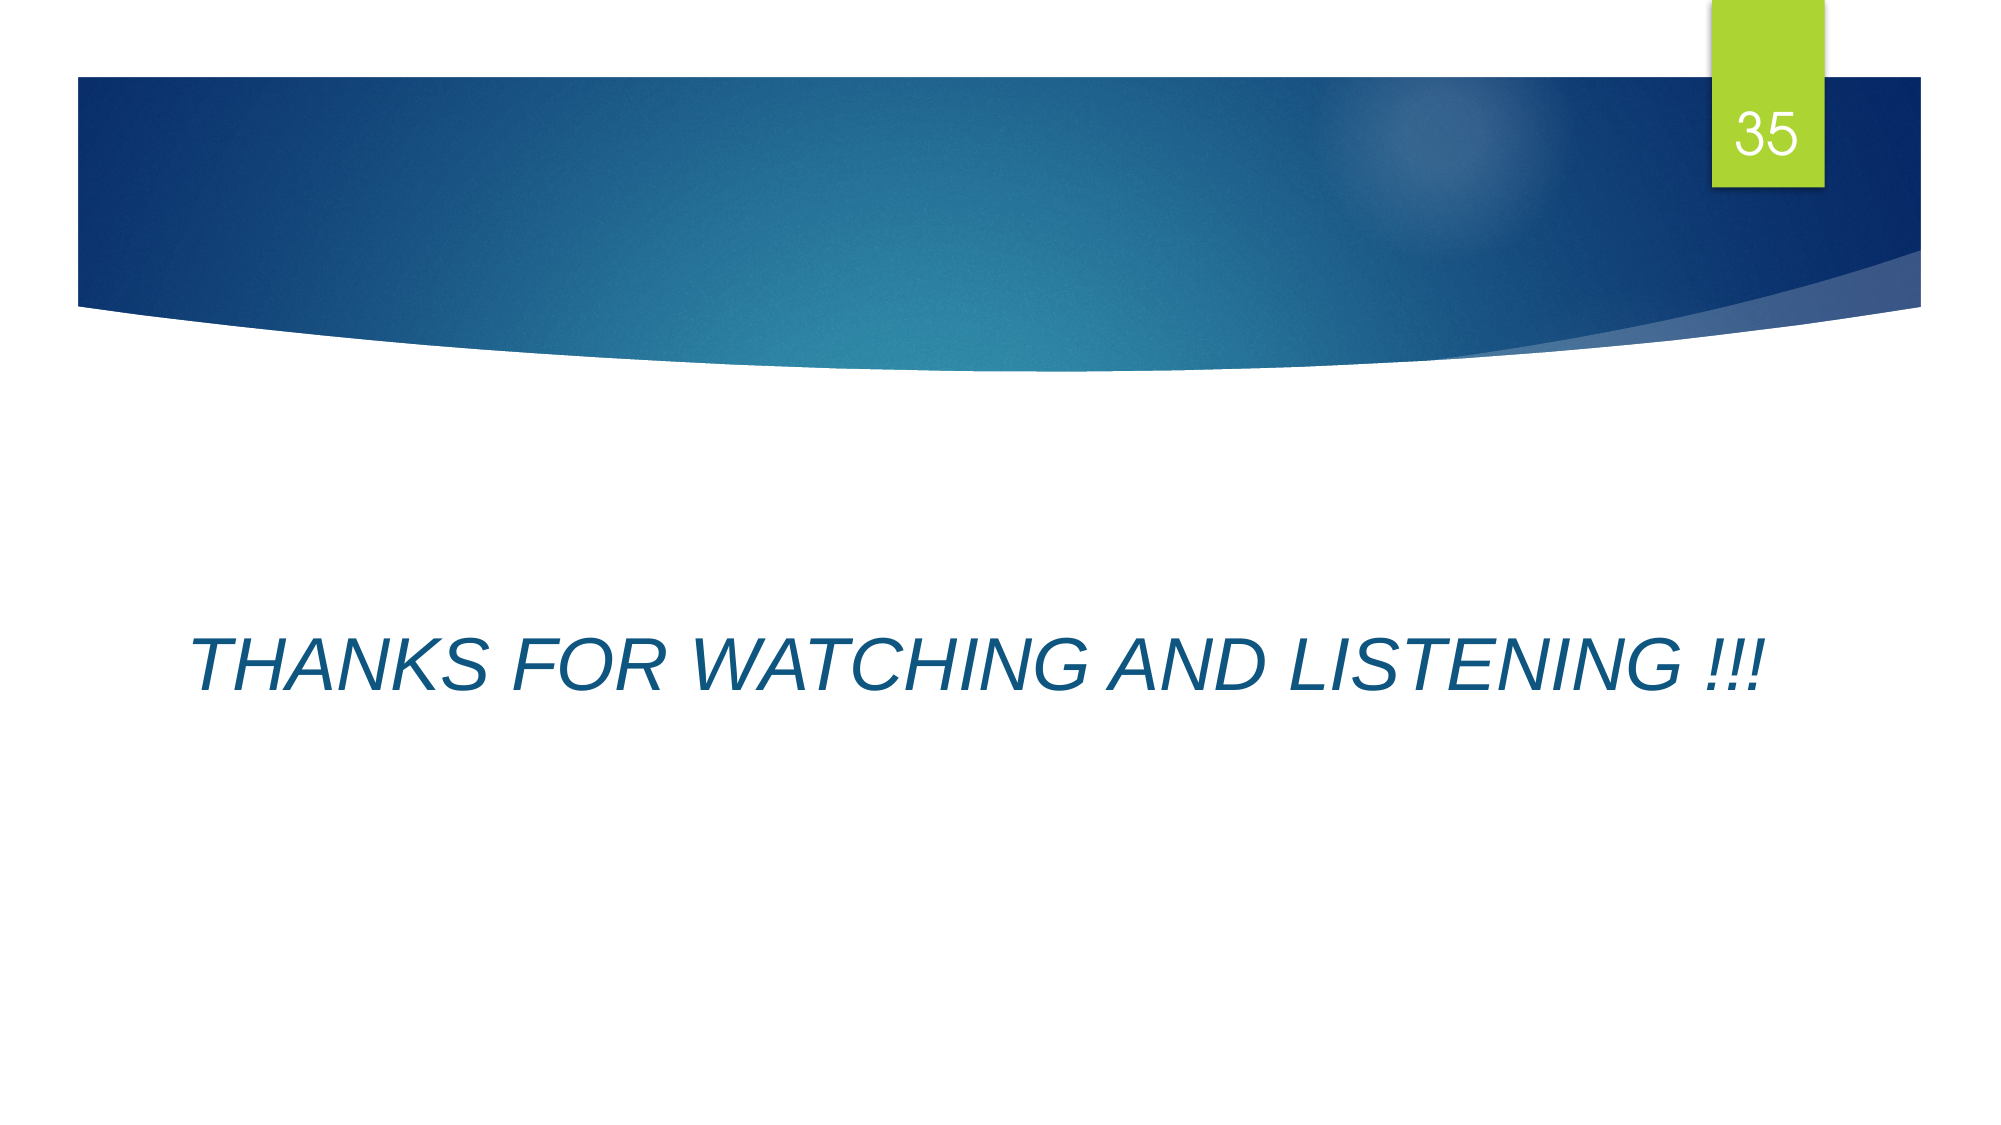

35
# THANKS FOR WATCHING AND LISTENING !!!